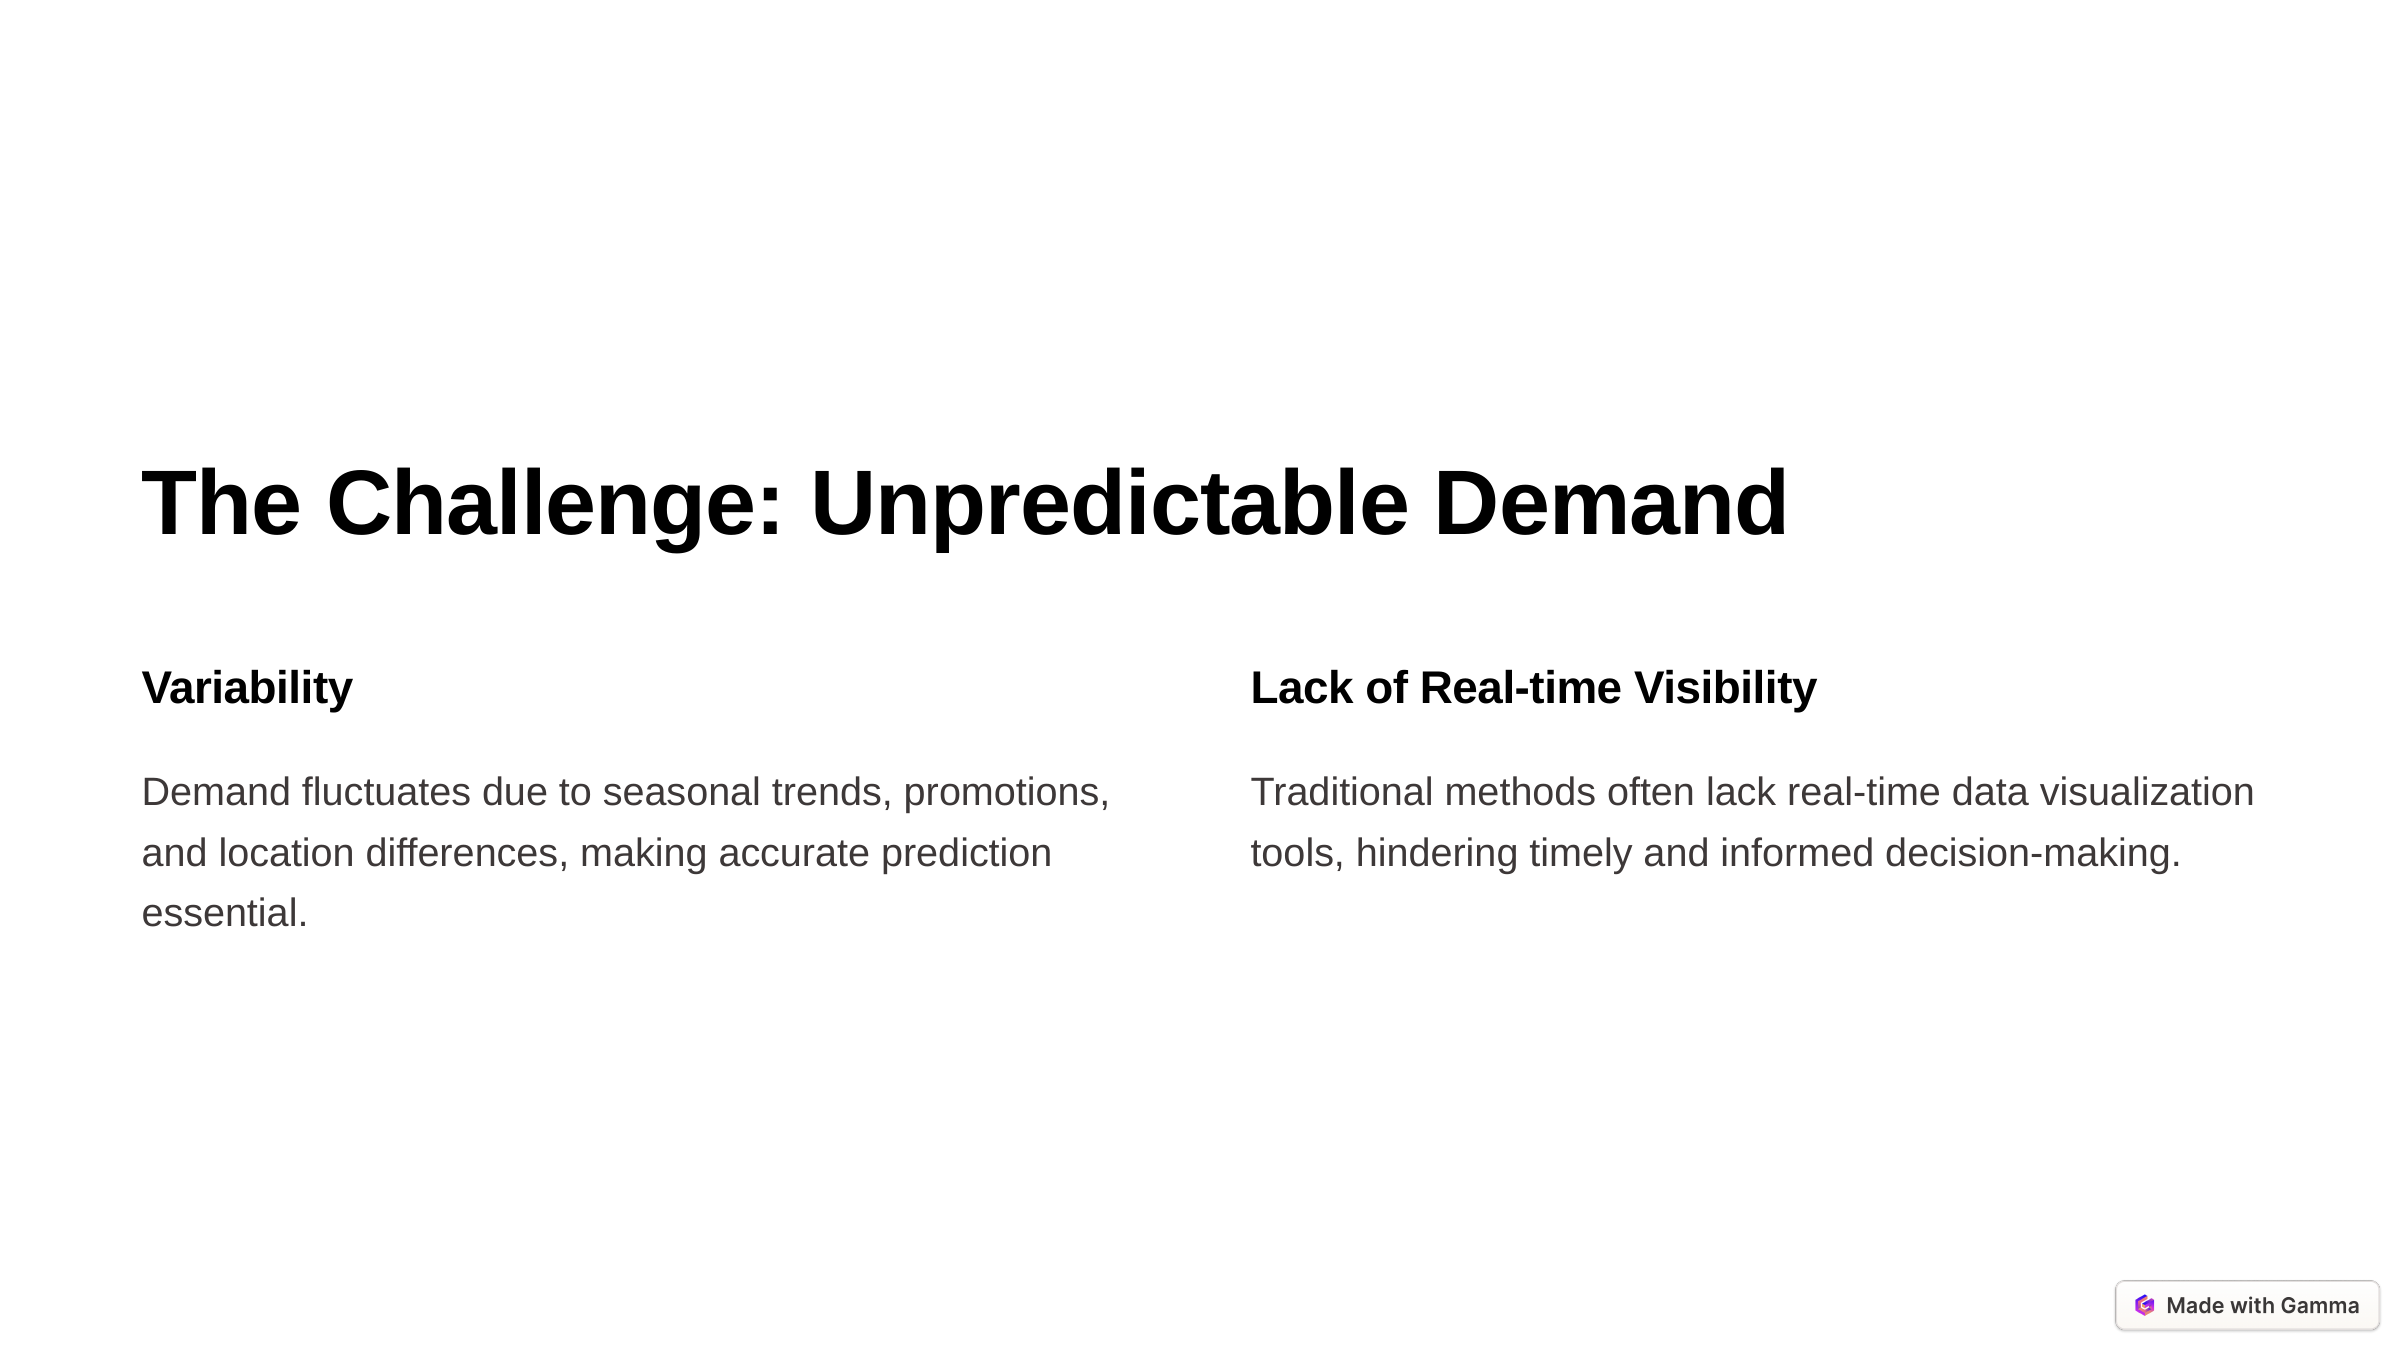

The Challenge: Unpredictable Demand
Variability
Lack of Real-time Visibility
Demand fluctuates due to seasonal trends, promotions, and location differences, making accurate prediction essential.
Traditional methods often lack real-time data visualization tools, hindering timely and informed decision-making.